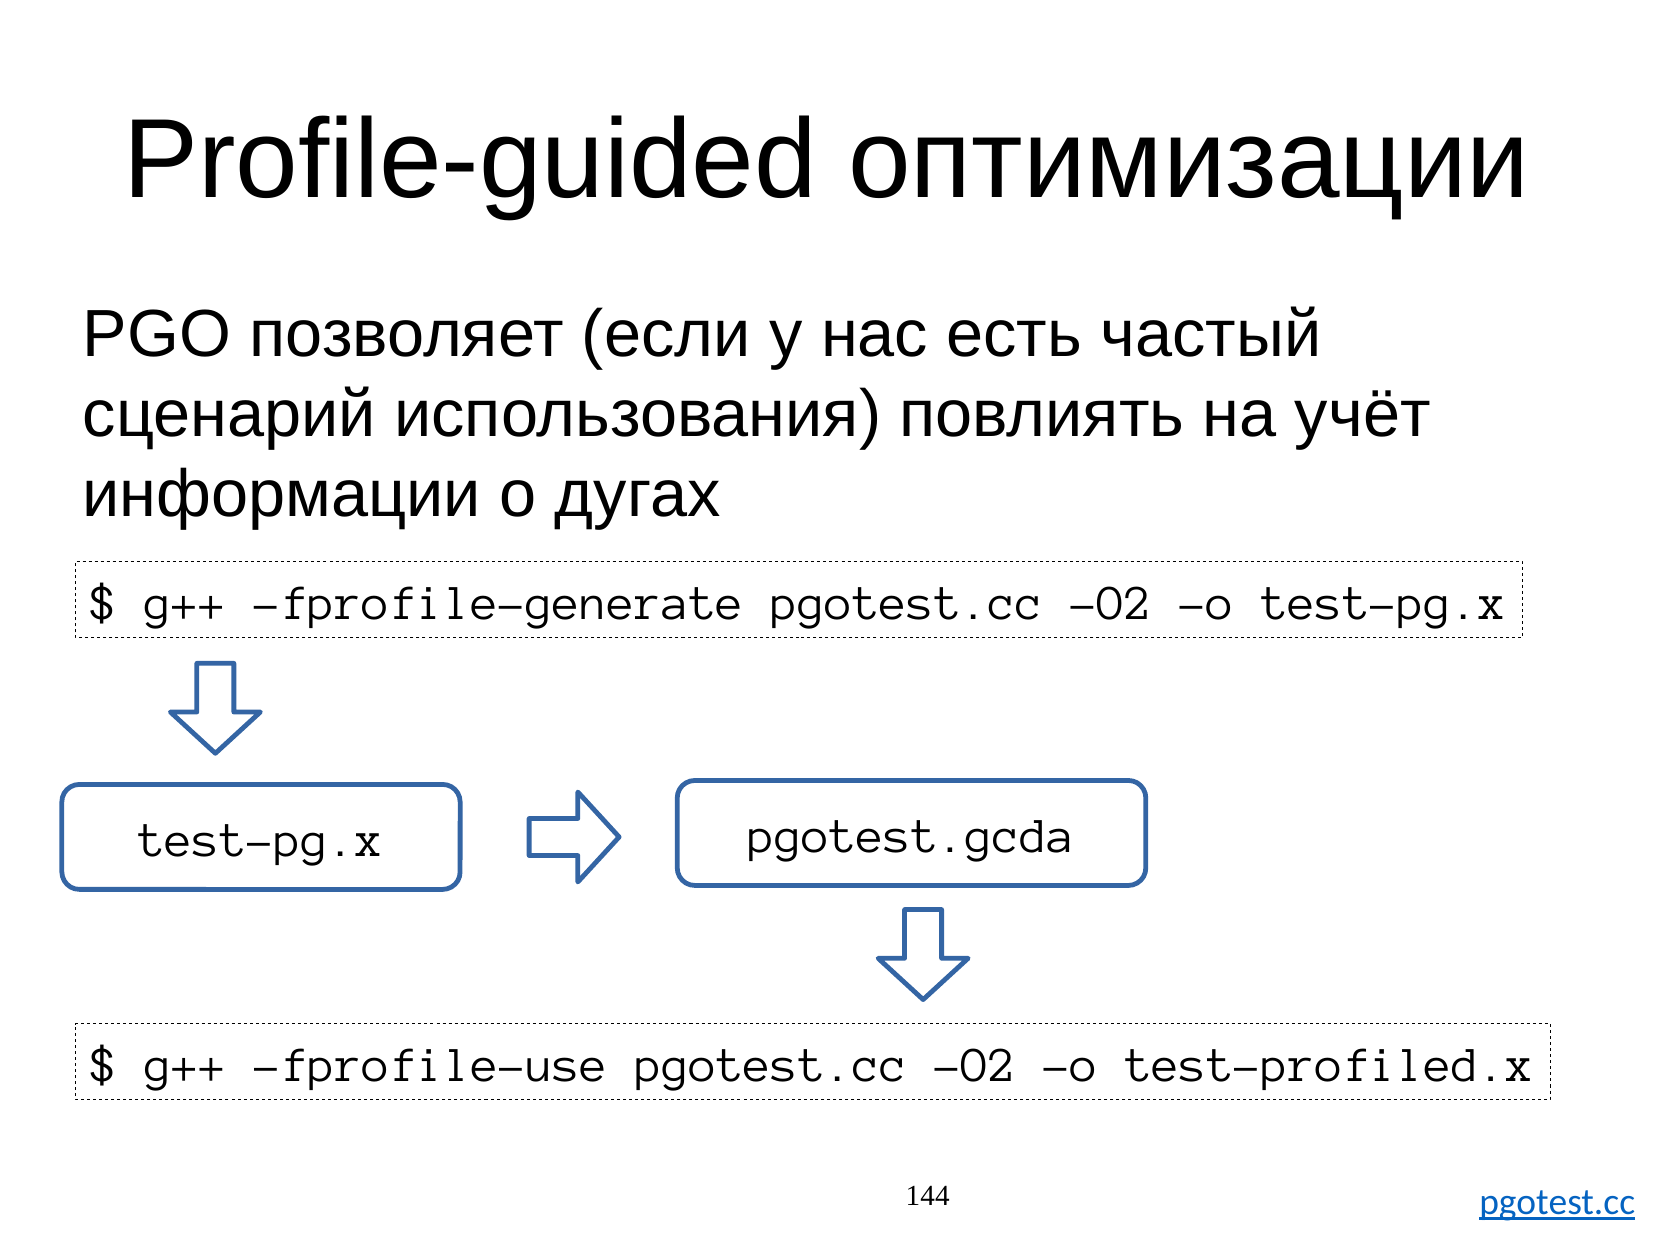

# Profile-guided оптимизации
PGO позволяет (если у нас есть частый сценарий использования) повлиять на учёт информации о дугах
$ g++ -fprofile-generate pgotest.cc -O2 -o test-pg.x

pgotest.gcda
test-pg.x

$ g++ -fprofile-use pgotest.cc -O2 -o test-profiled.x
pgotest.cc
144